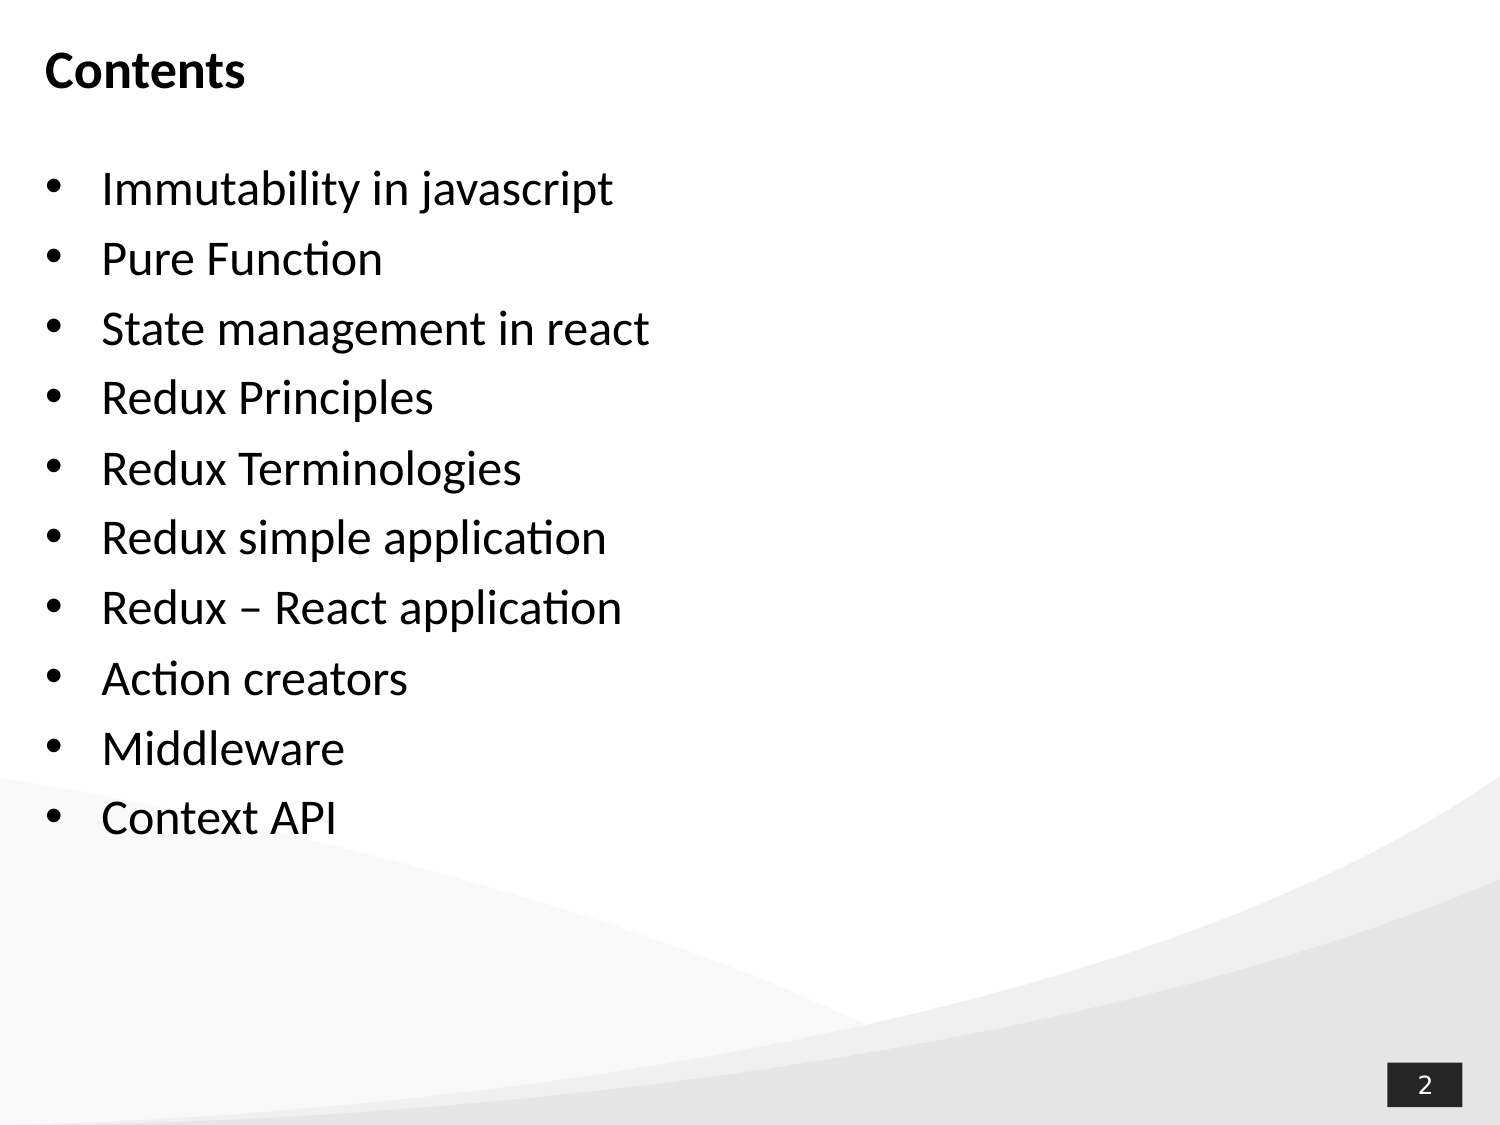

# Contents
Immutability in javascript
Pure Function
State management in react
Redux Principles
Redux Terminologies
Redux simple application
Redux – React application
Action creators
Middleware
Context API